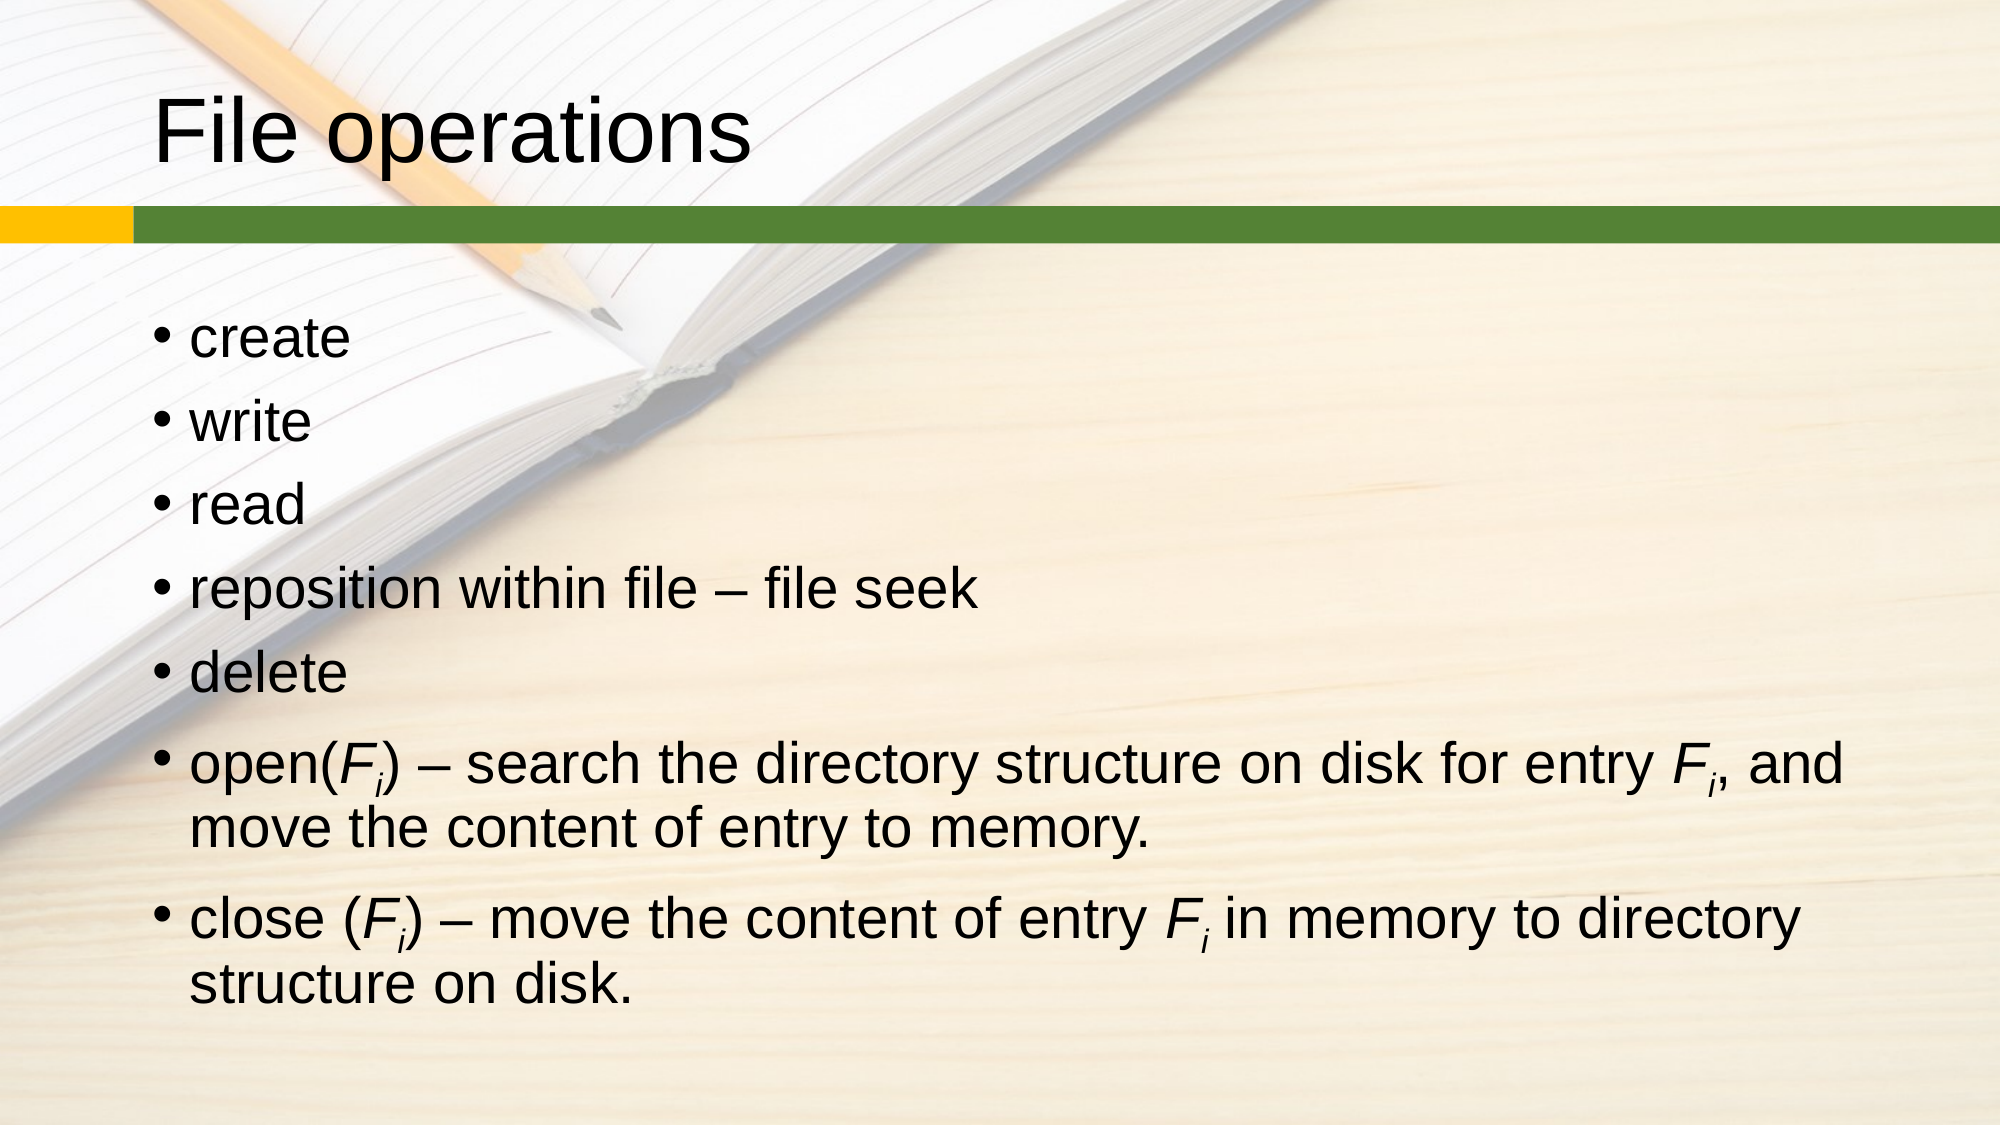

# File operations
create
write
read
reposition within file – file seek
delete
open(Fi) – search the directory structure on disk for entry Fi, and move the content of entry to memory.
close (Fi) – move the content of entry Fi in memory to directory structure on disk.